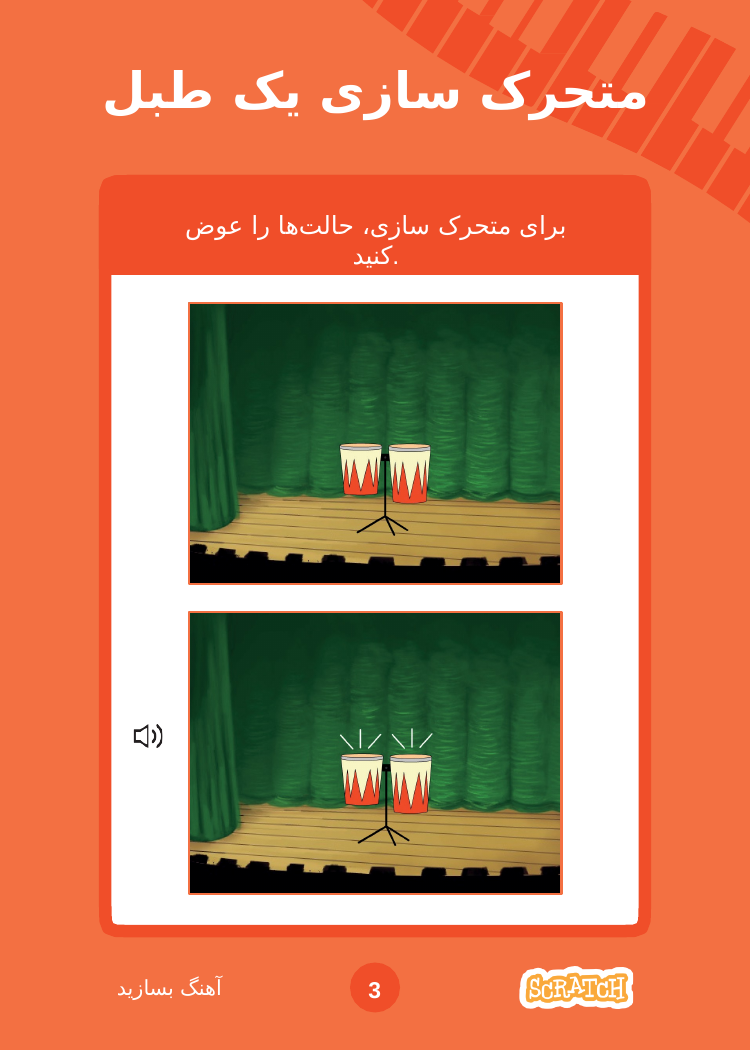

# متحرک سازی یک طبل

برای متحرک سازی، حالت‌ها را عوض کنید.

آهنگ بسازید
3